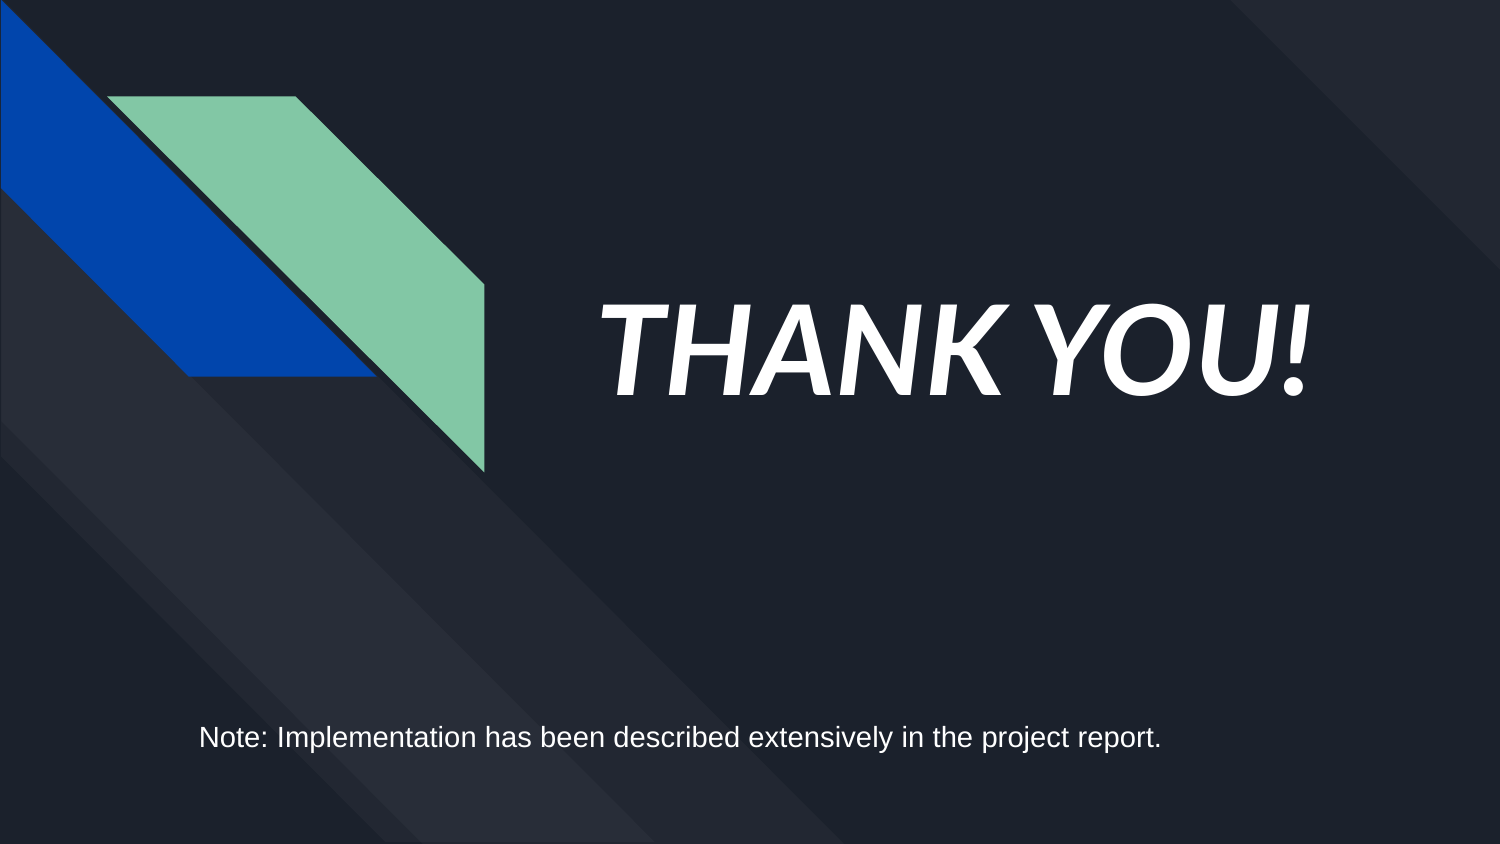

# THANK YOU!
Note: Implementation has been described extensively in the project report.